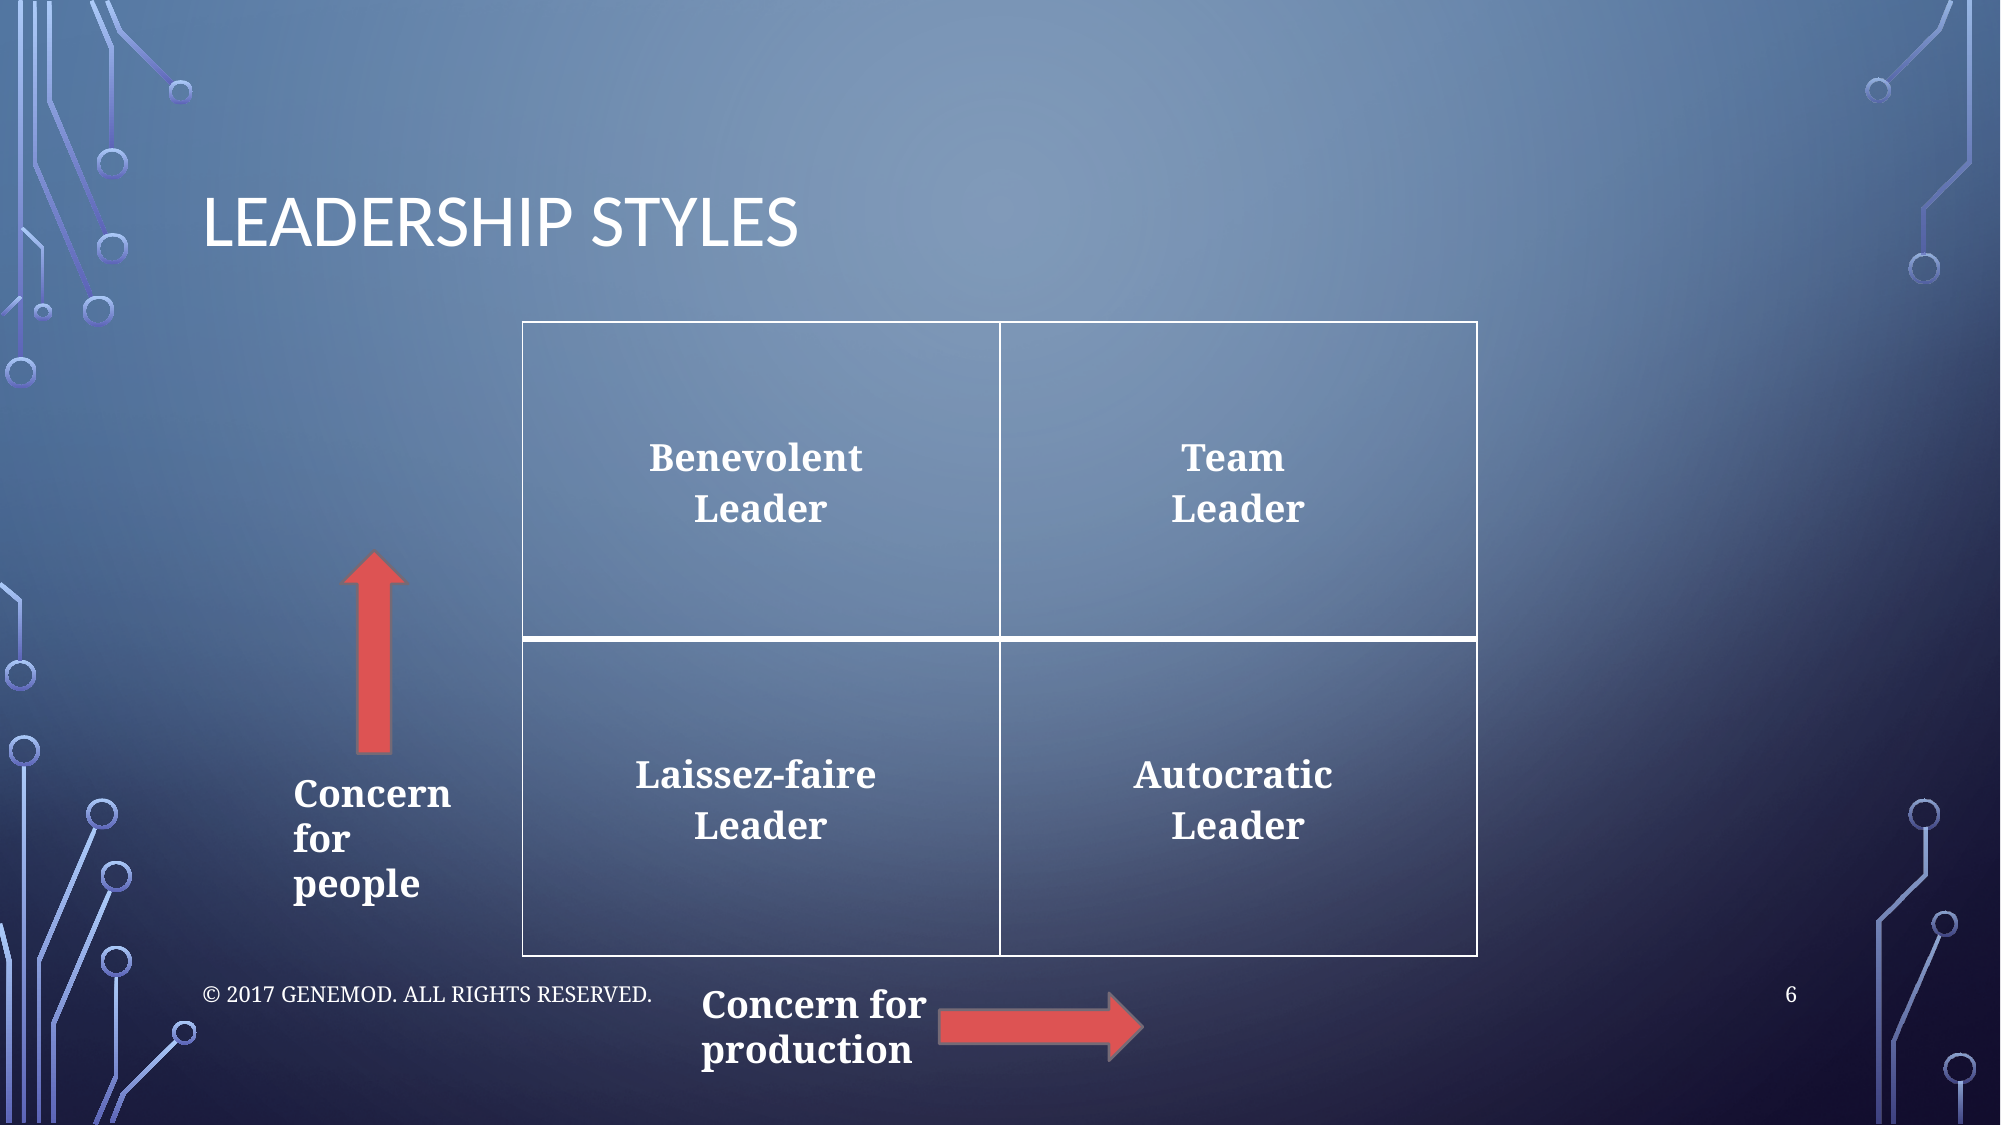

# Leadership styles
| Benevolent Leader | Team Leader |
| --- | --- |
| Laissez-faire Leader | Autocratic Leader |

Concern for people
6
© 2017 GENEMOD. All rights reserved.
Concern for production